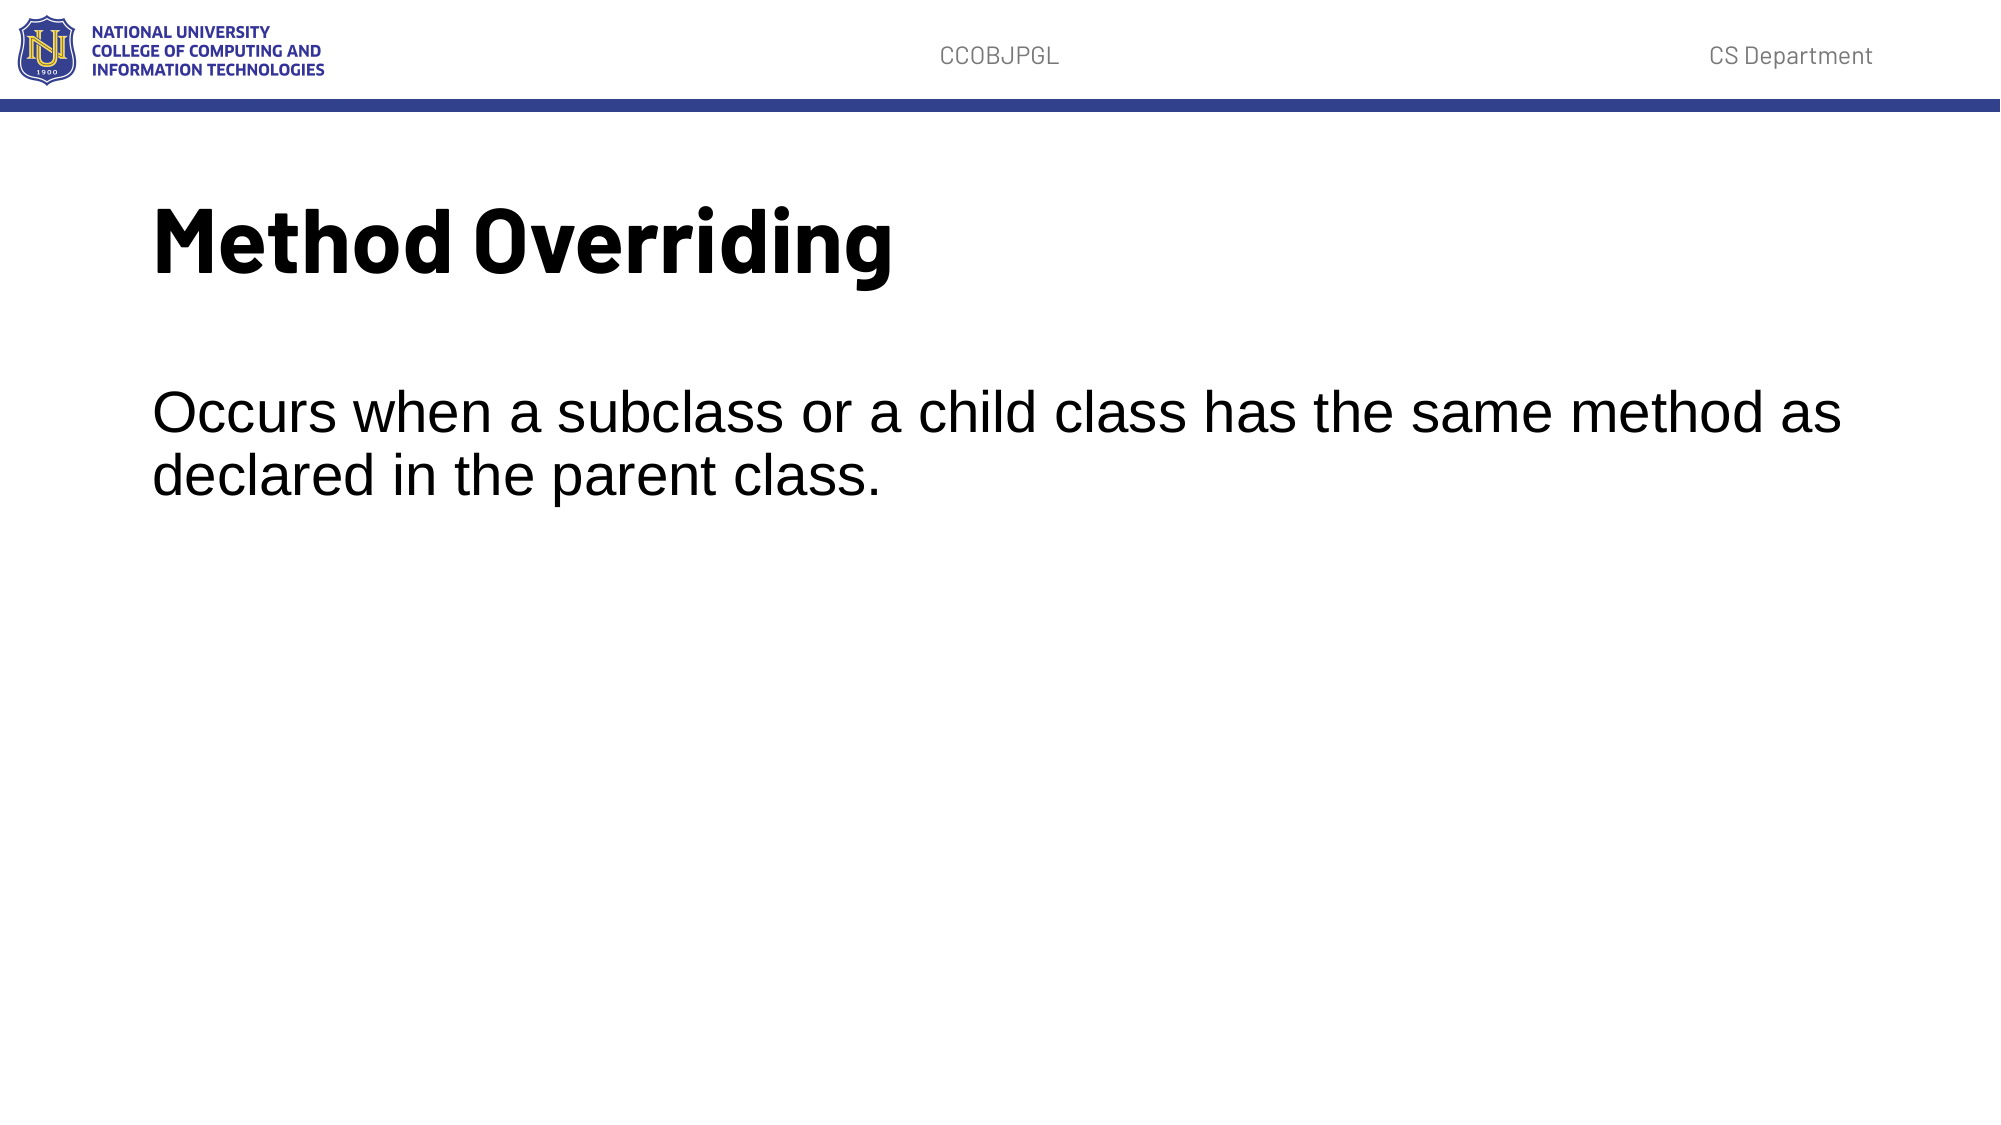

# Method Overriding
Occurs when a subclass or a child class has the same method as declared in the parent class.